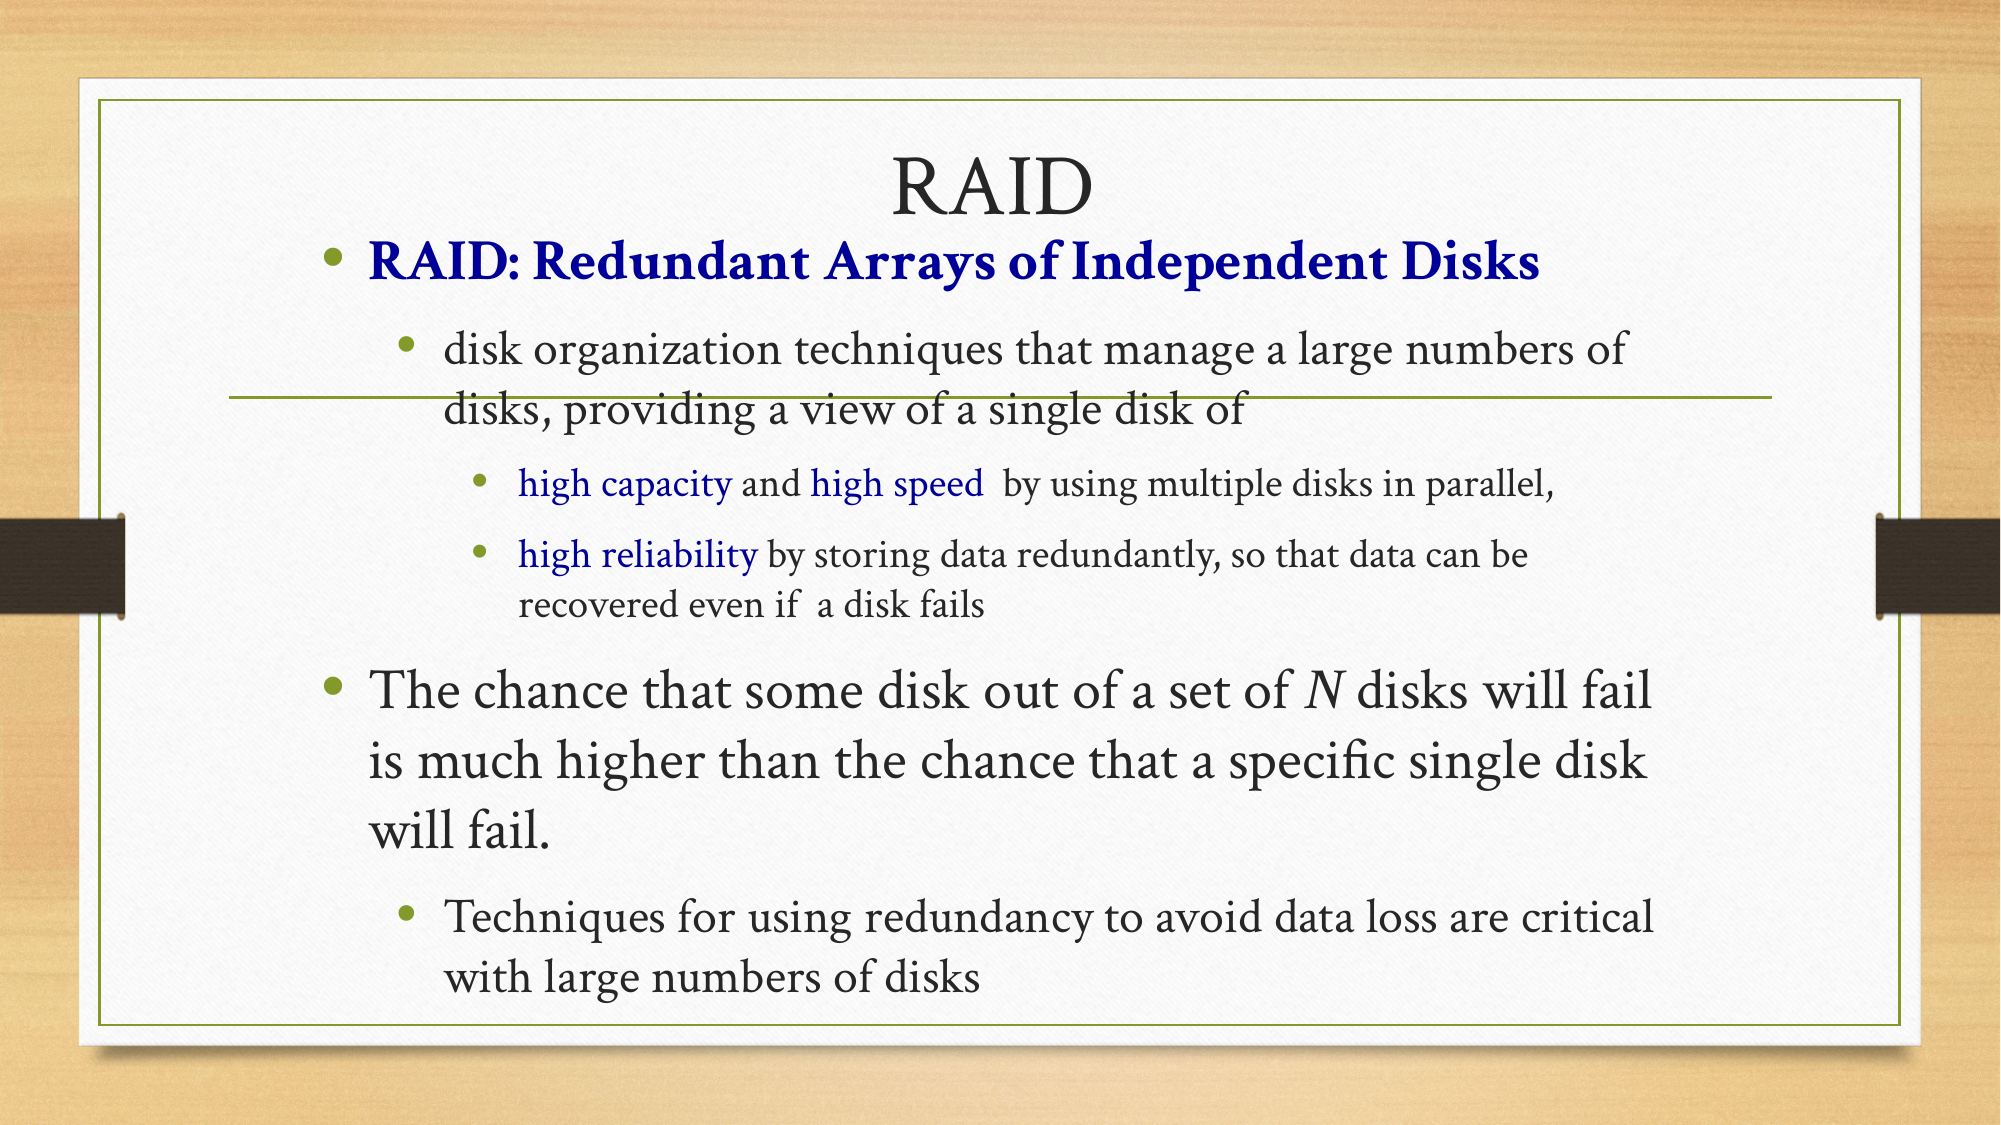

# RAID
RAID: Redundant Arrays of Independent Disks
disk organization techniques that manage a large numbers of disks, providing a view of a single disk of
high capacity and high speed  by using multiple disks in parallel,
high reliability by storing data redundantly, so that data can be recovered even if  a disk fails
The chance that some disk out of a set of N disks will fail is much higher than the chance that a specific single disk will fail.
Techniques for using redundancy to avoid data loss are critical with large numbers of disks